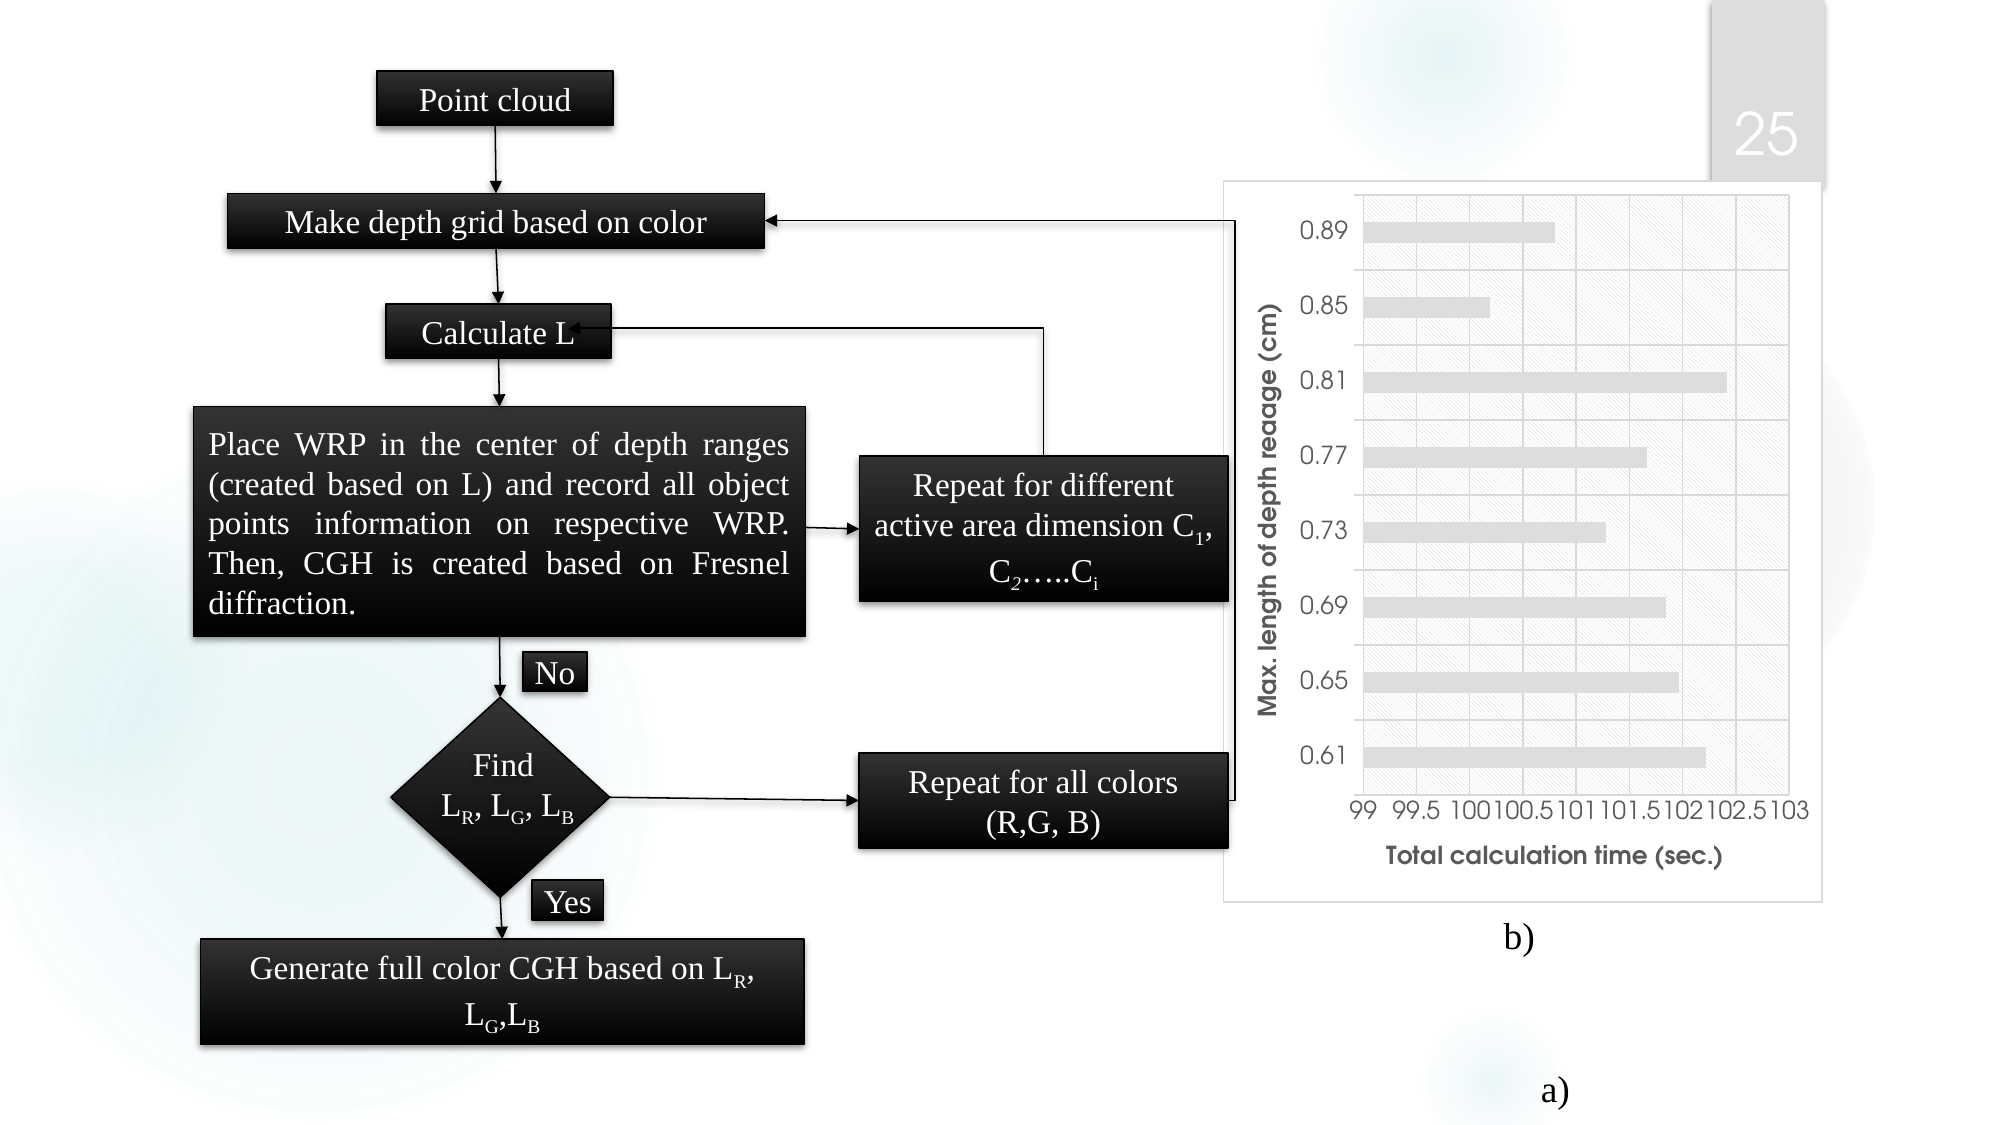

25
Point cloud

### Chart

| Category |  |
|---|---|
| 0.61 | 102.218 |
| 0.65 | 101.963 |
| 0.69 | 101.846 |
| 0.73 | 101.283 |
| 0.77 | 101.662 |
| 0.81 | 102.422 |
| 0.85 | 100.19 |
| 0.89 | 100.8 |
Make depth grid based on color
Calculate L
Place WRP in the center of depth ranges (created based on L) and record all object points information on respective WRP. Then, CGH is created based on Fresnel diffraction.
Repeat for different active area dimension C1, C2…..Ci
No

Find
LR, LG, LB
Repeat for all colors (R,G, B)
Yes
b)
Generate full color CGH based on LR, LG,LB
a)